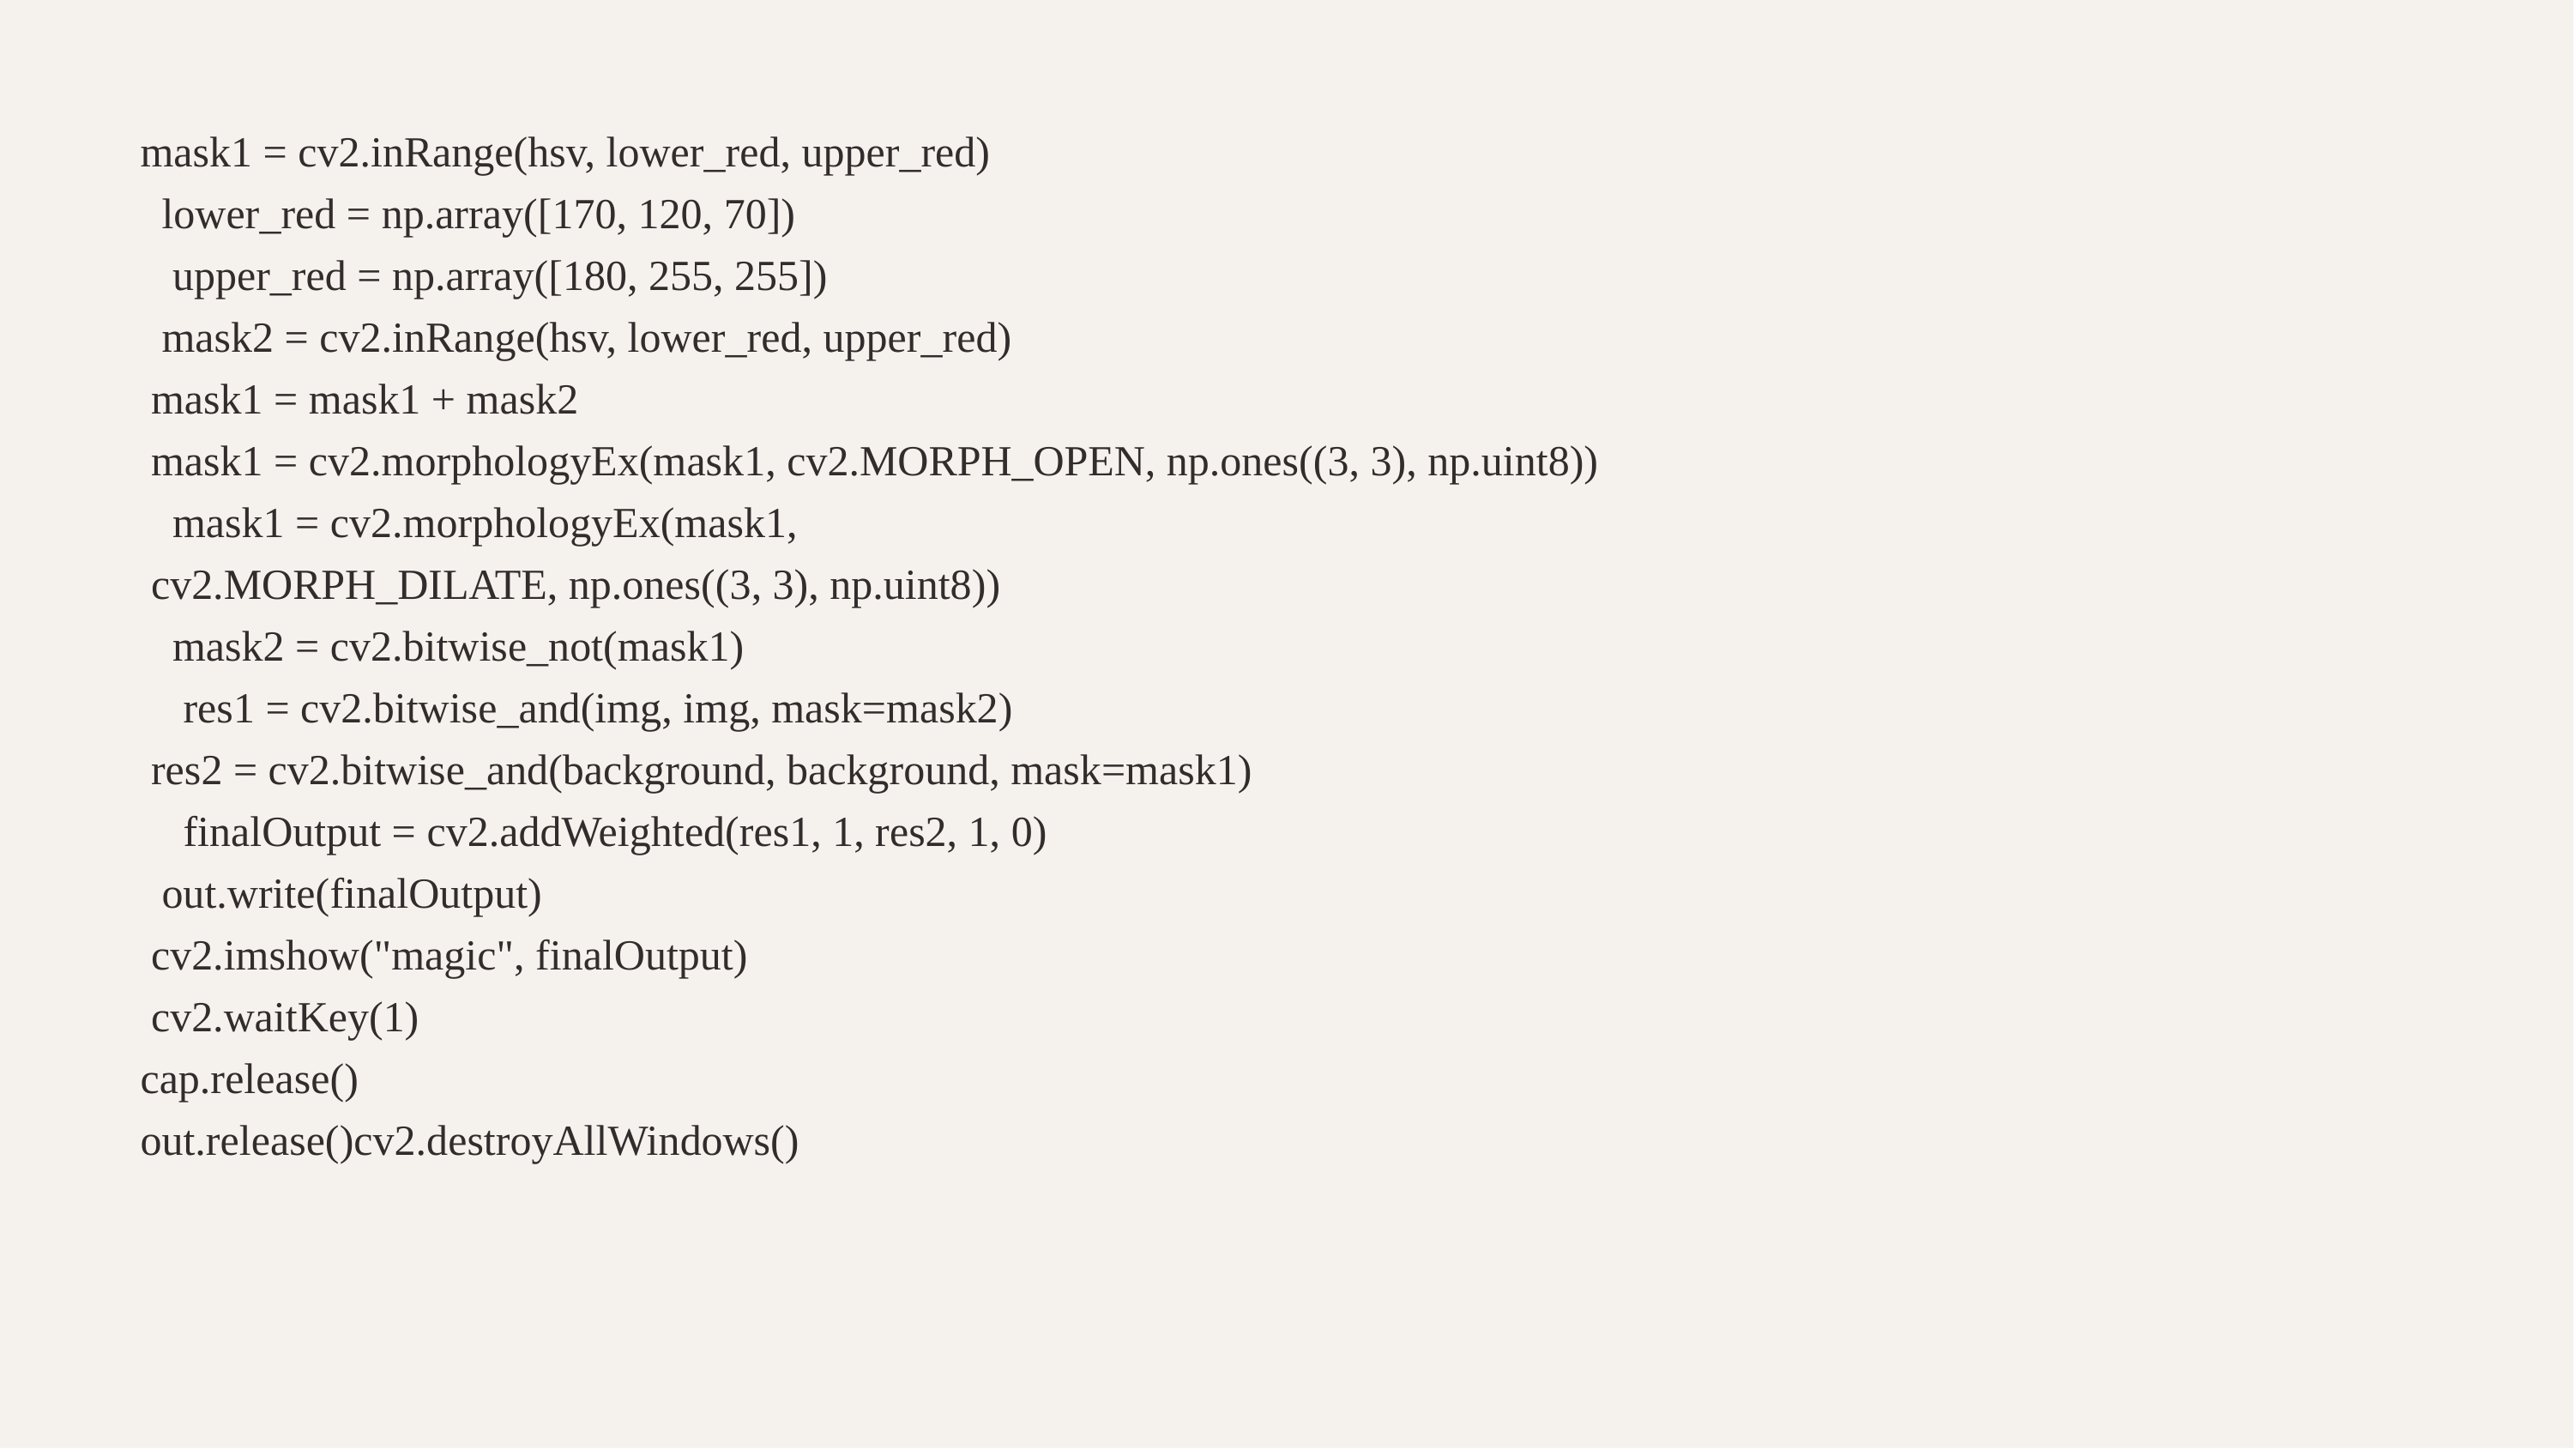

mask1 = cv2.inRange(hsv, lower_red, upper_red)
  lower_red = np.array([170, 120, 70])
   upper_red = np.array([180, 255, 255])
  mask2 = cv2.inRange(hsv, lower_red, upper_red)
 mask1 = mask1 + mask2
 mask1 = cv2.morphologyEx(mask1, cv2.MORPH_OPEN, np.ones((3, 3), np.uint8))
   mask1 = cv2.morphologyEx(mask1,
 cv2.MORPH_DILATE, np.ones((3, 3), np.uint8))
   mask2 = cv2.bitwise_not(mask1)
    res1 = cv2.bitwise_and(img, img, mask=mask2)
 res2 = cv2.bitwise_and(background, background, mask=mask1)
    finalOutput = cv2.addWeighted(res1, 1, res2, 1, 0)
  out.write(finalOutput)
 cv2.imshow("magic", finalOutput)
 cv2.waitKey(1)
cap.release()
out.release()cv2.destroyAllWindows()